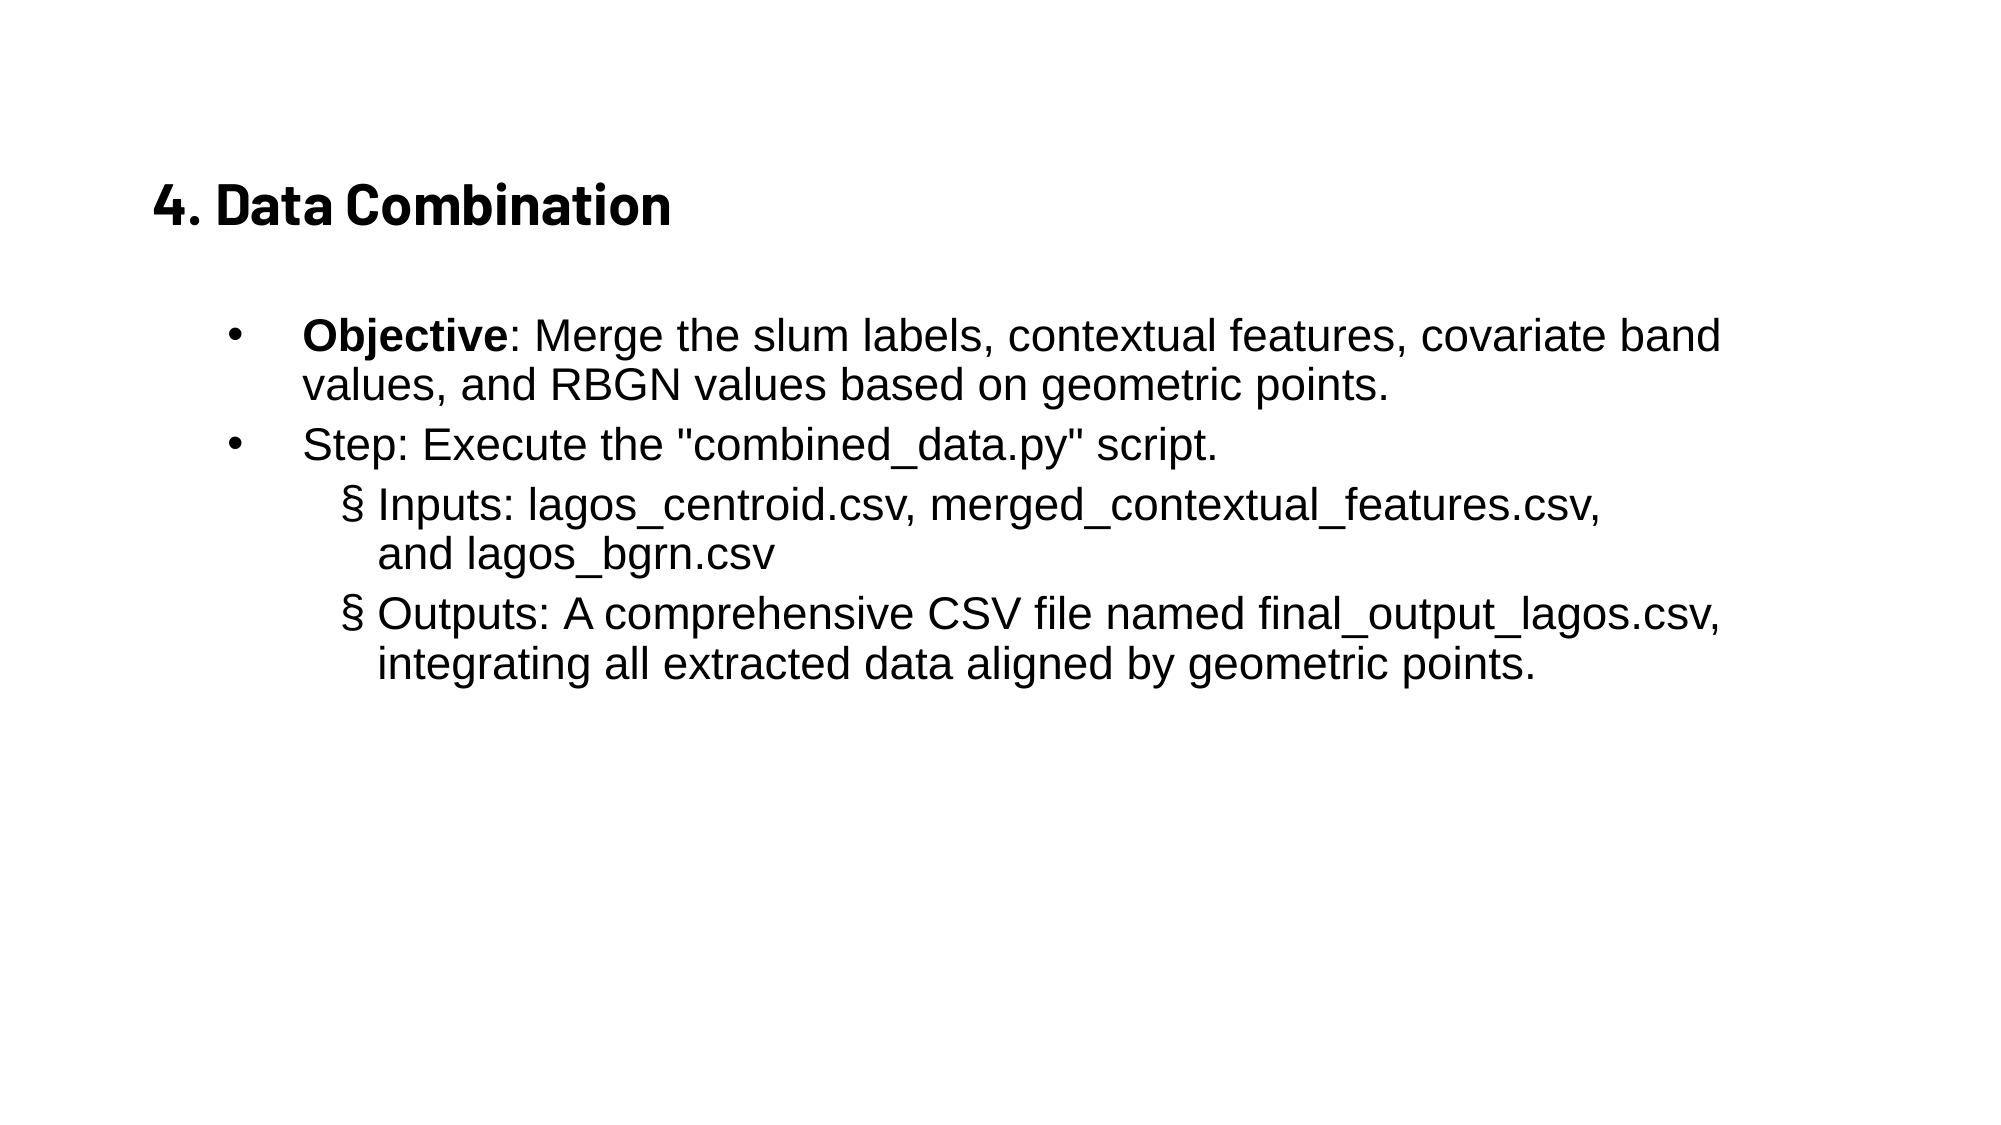

4. Data Combination

Objective: Merge the slum labels, contextual features, covariate band values, and RBGN values based on geometric points.
Step: Execute the "combined_data.py" script.
Inputs: lagos_centroid.csv, merged_contextual_features.csv, and lagos_bgrn.csv
Outputs: A comprehensive CSV file named final_output_lagos.csv, integrating all extracted data aligned by geometric points.